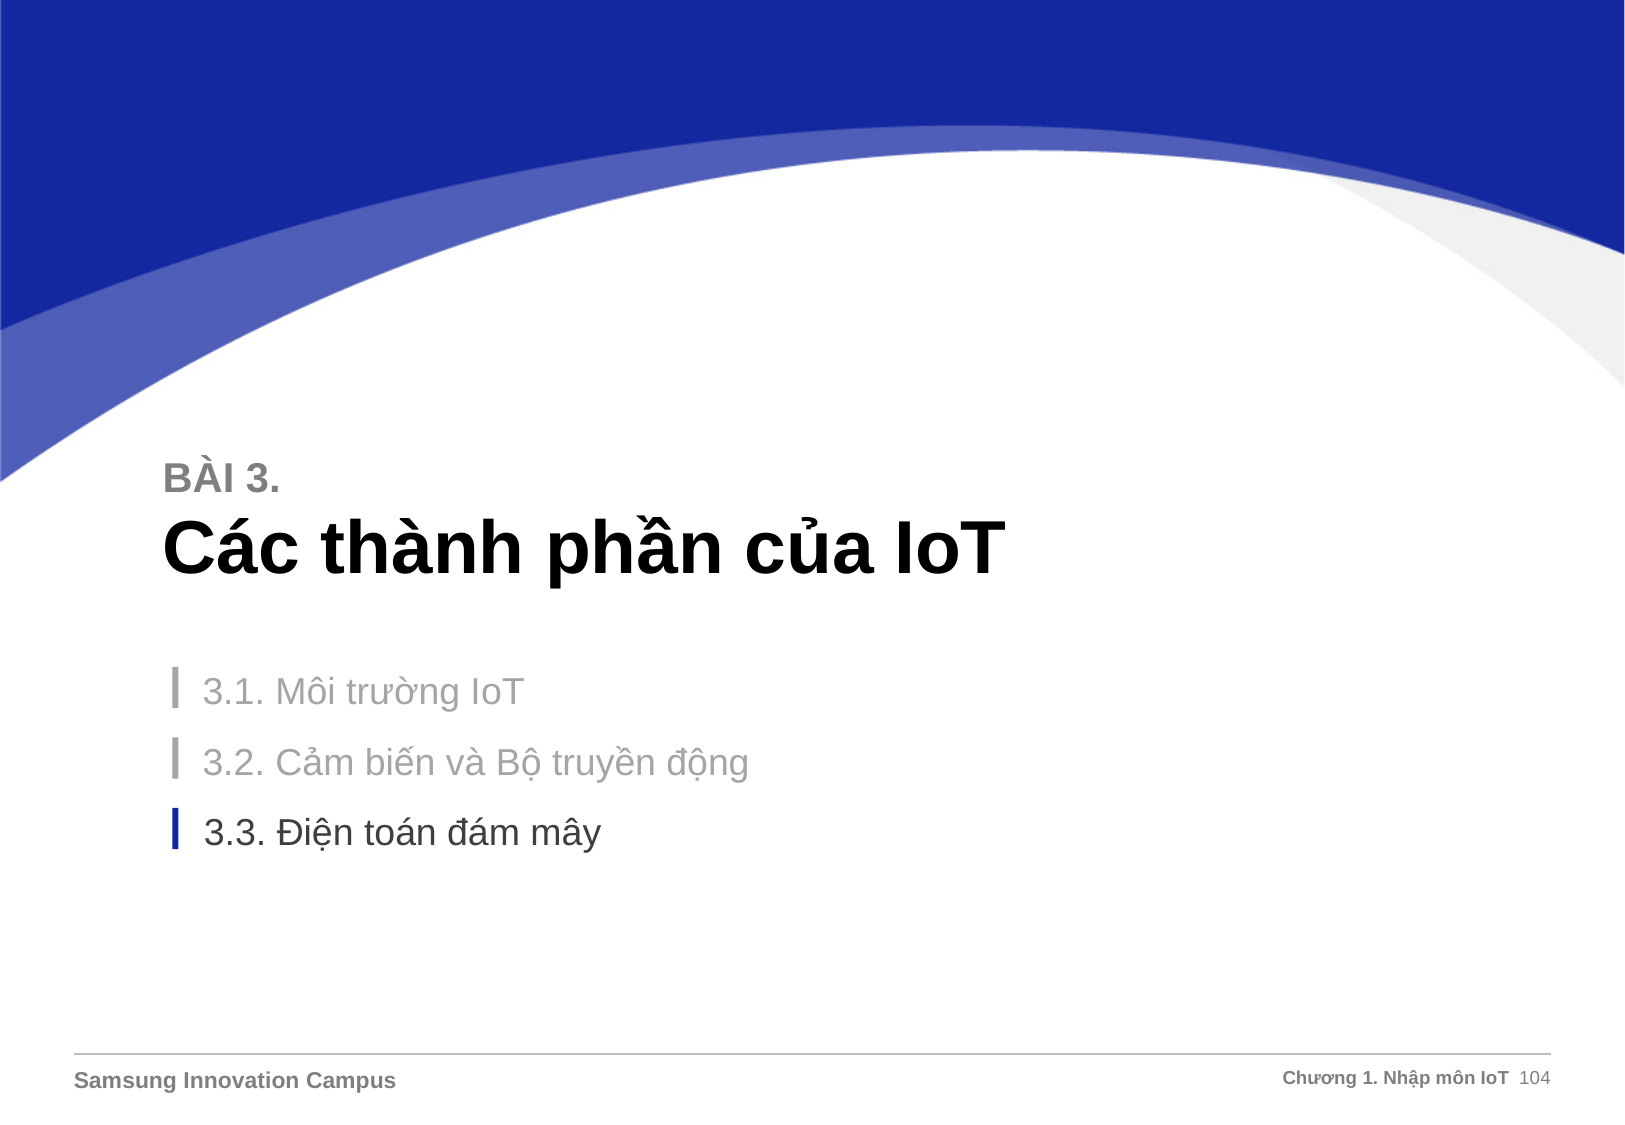

BÀI 3.
Các thành phần của IoT

3.1. Môi trường IoT

3.2. Cảm biến và Bộ truyền động
   3.3. Điện toán đám mây